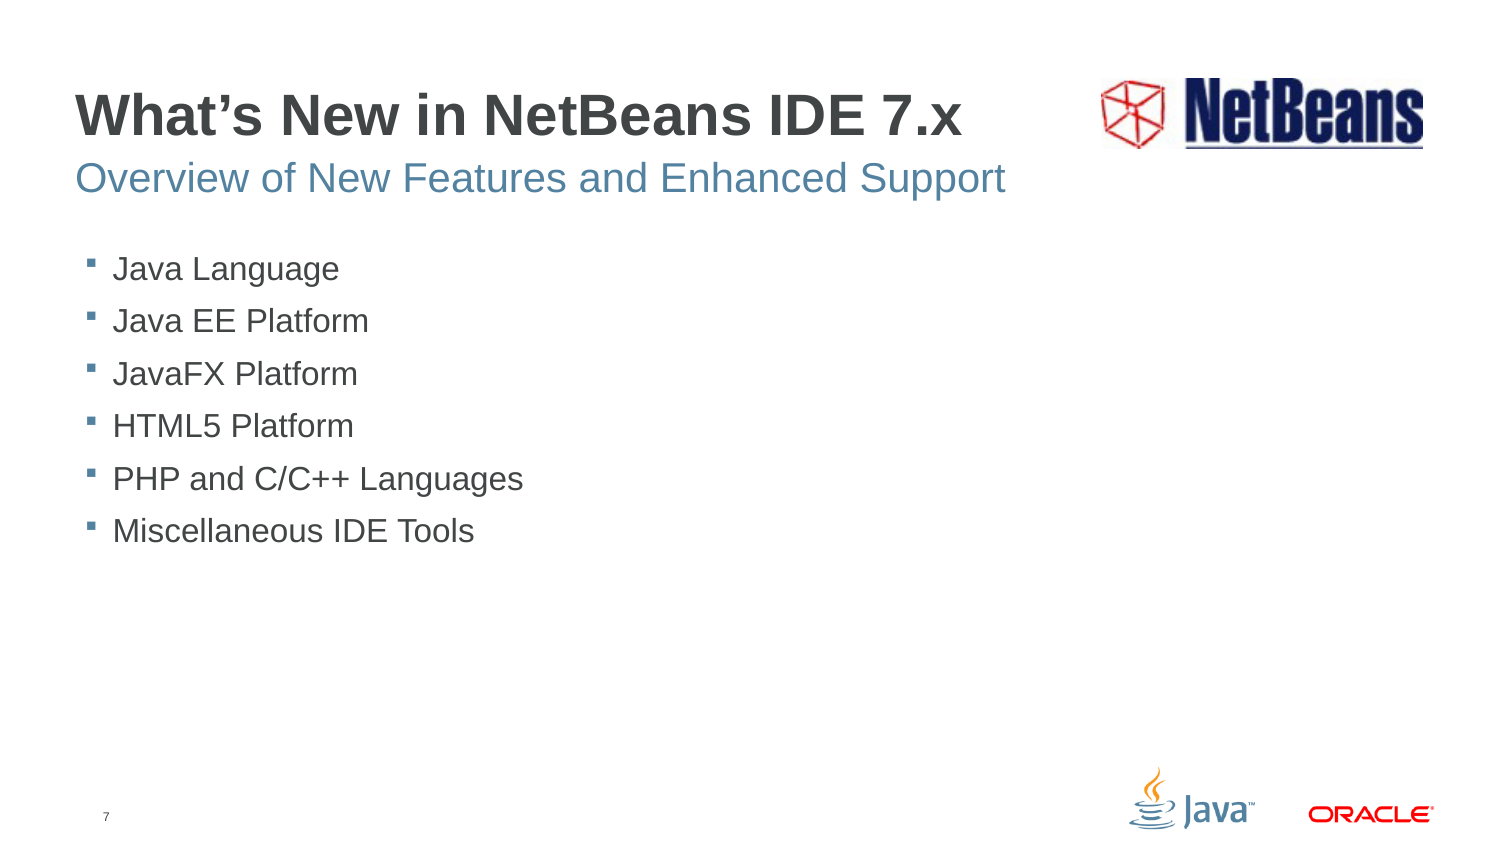

# What’s New in NetBeans IDE 7.x
Overview of New Features and Enhanced Support
Java Language
Java EE Platform
JavaFX Platform
HTML5 Platform
PHP and C/C++ Languages
Miscellaneous IDE Tools